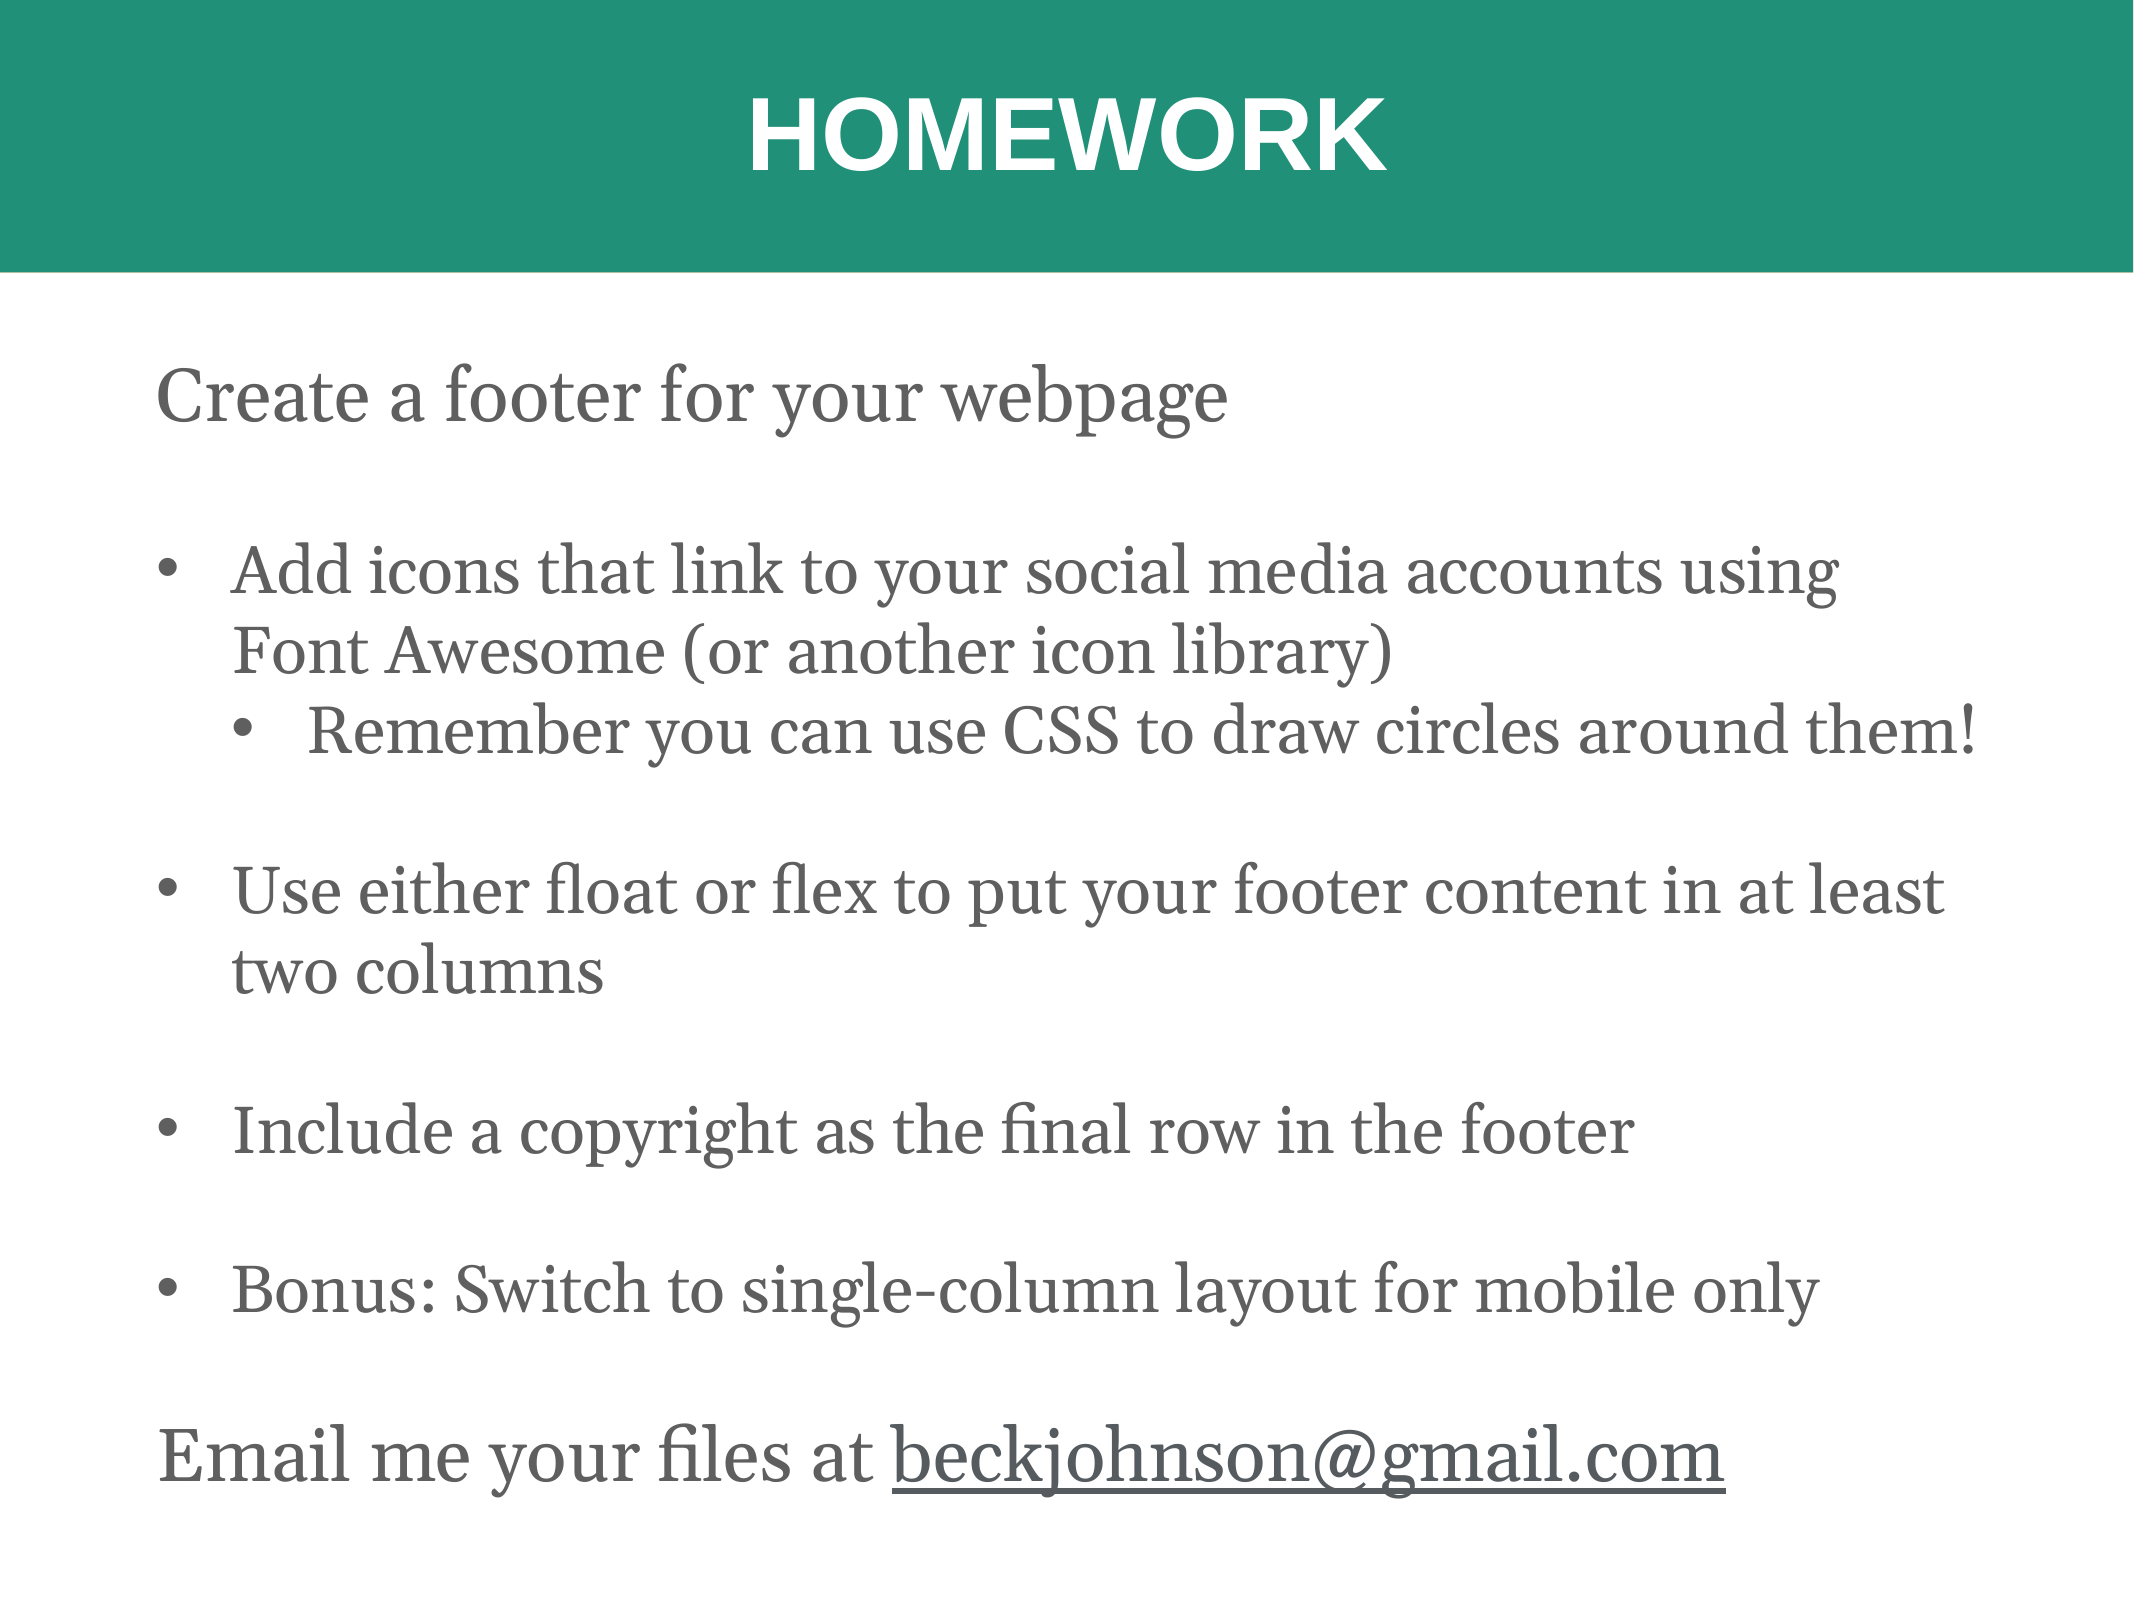

# HOMEWORK
Create a footer for your webpage

Add icons that link to your social media accounts using Font Awesome (or another icon library)
Remember you can use CSS to draw circles around them!

Use either float or flex to put your footer content in at least two columns

Include a copyright as the final row in the footer

Bonus: Switch to single-column layout for mobile only

Email me your files at beckjohnson@gmail.com